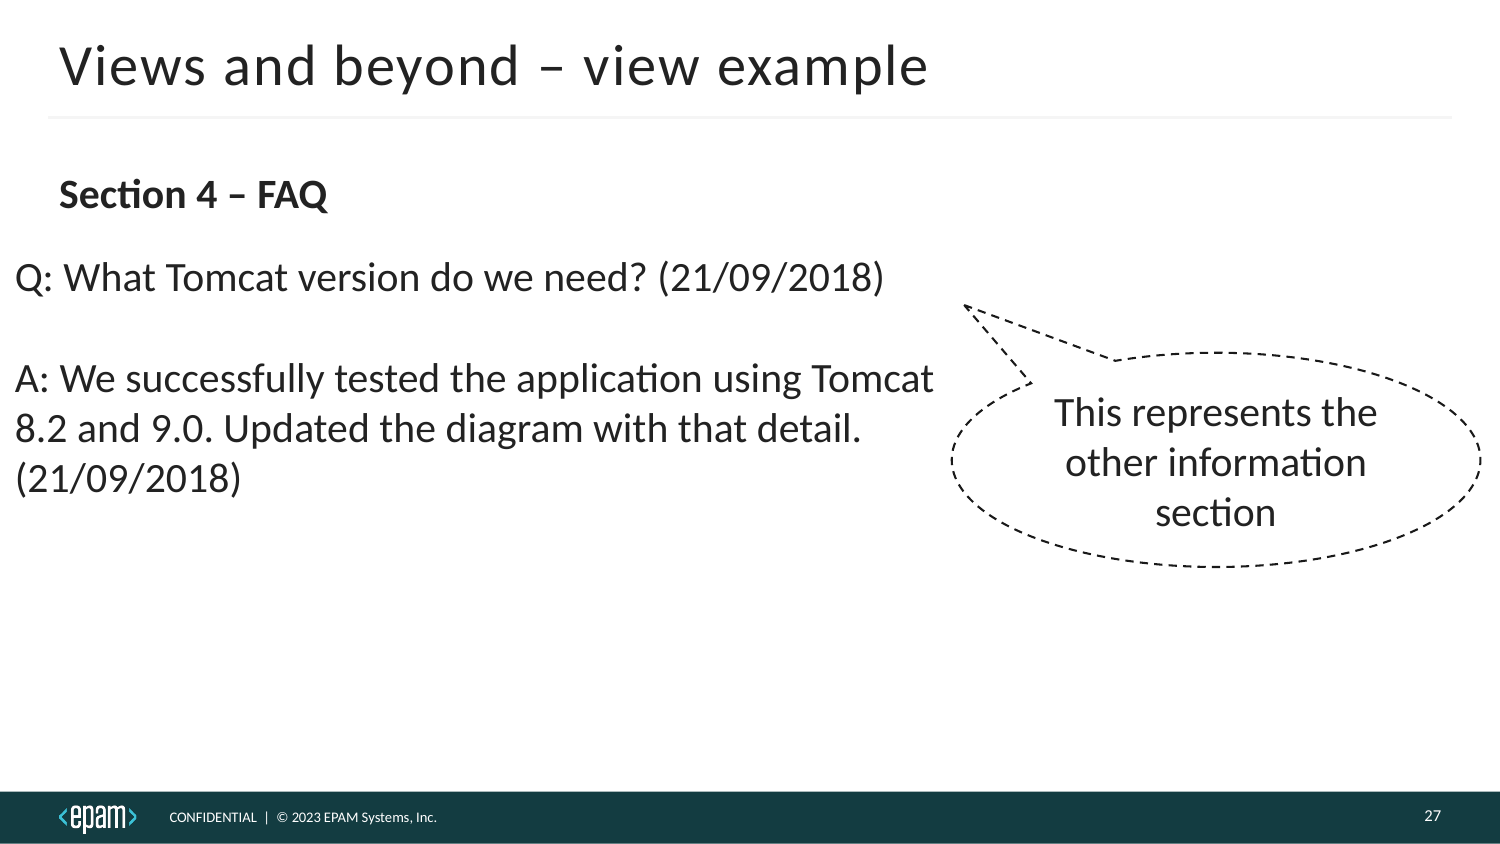

# Views and beyond – view example
Section 4 – FAQ
Q: What Tomcat version do we need? (21/09/2018)

A: We successfully tested the application using Tomcat 8.2 and 9.0. Updated the diagram with that detail. (21/09/2018)
This represents the other information section
27